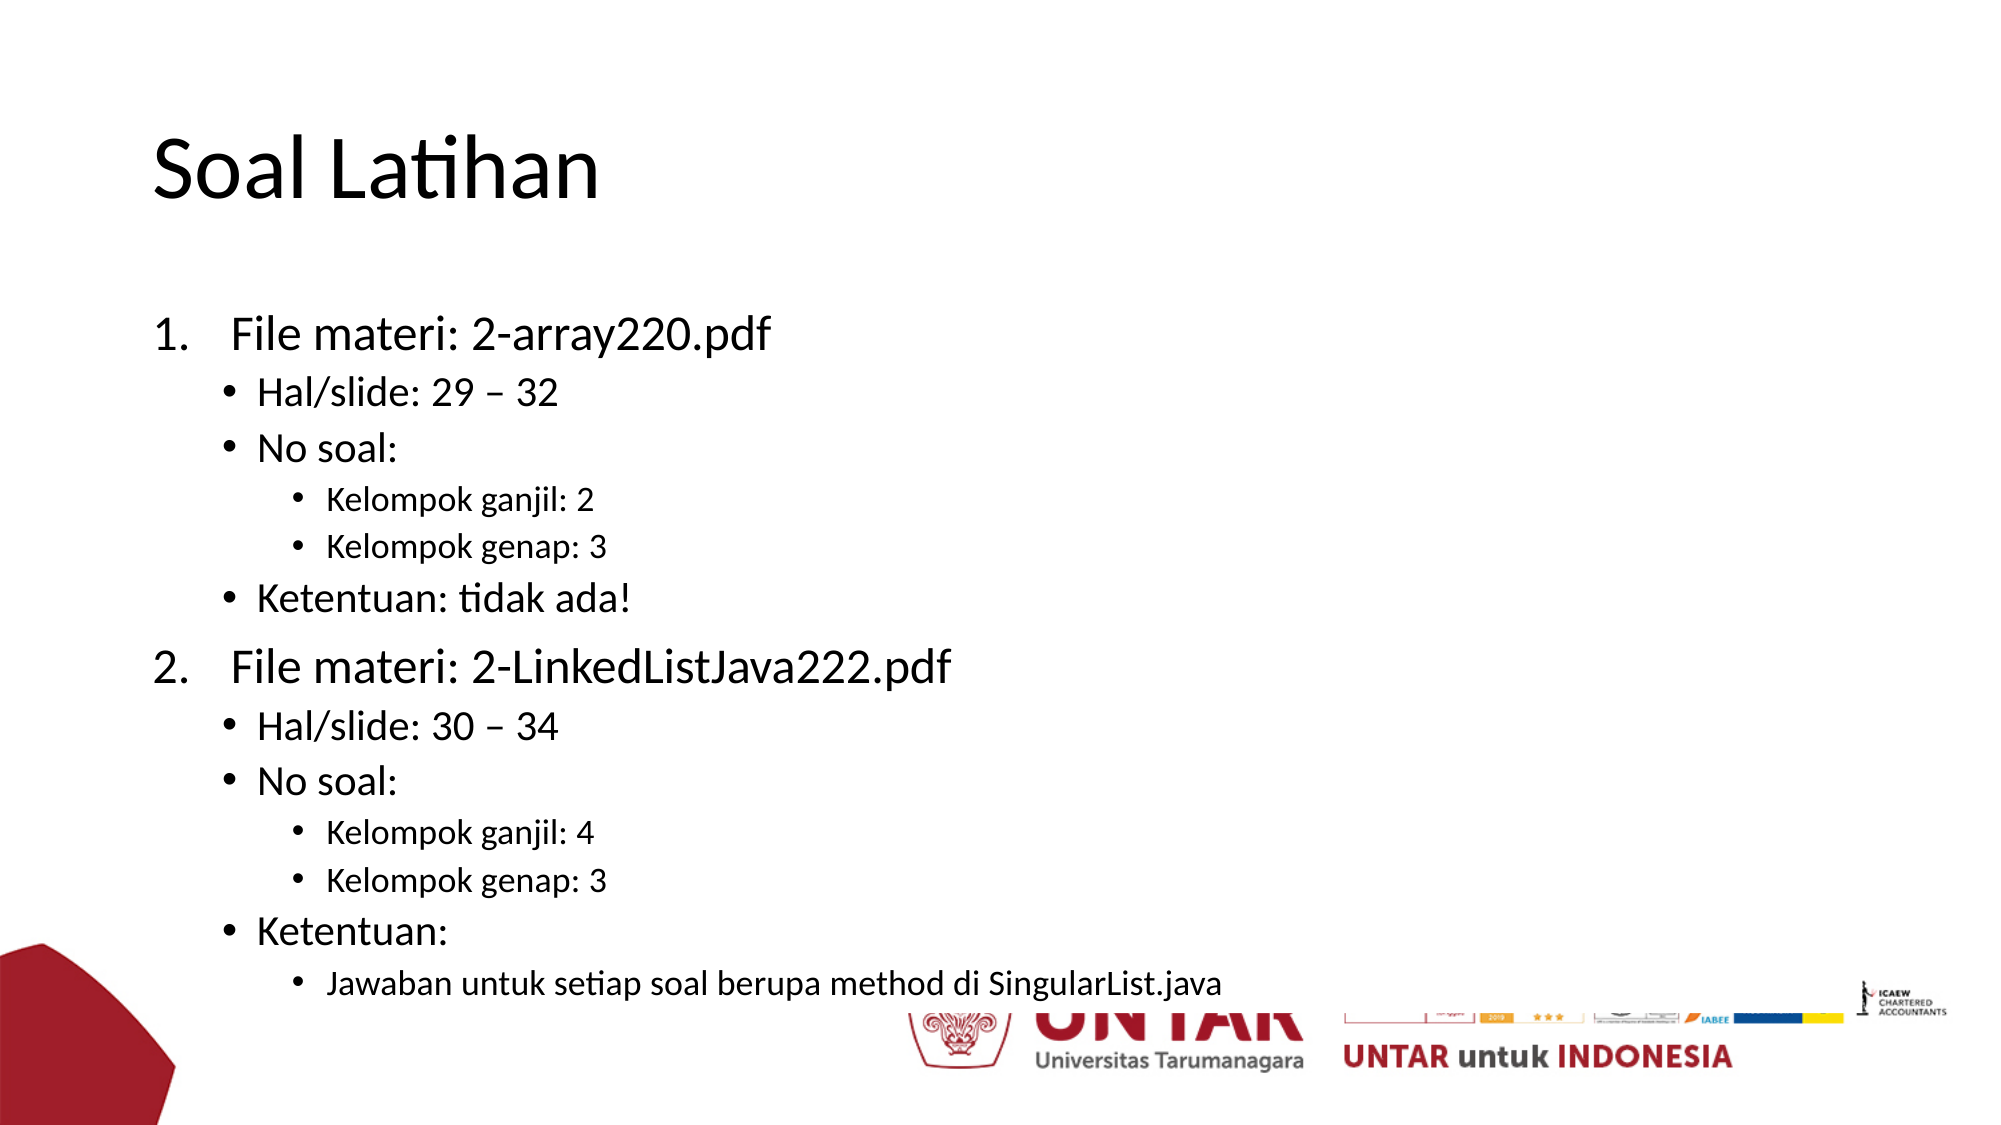

# Soal Latihan
File materi: 2-array220.pdf
Hal/slide: 29 – 32
No soal:
Kelompok ganjil: 2
Kelompok genap: 3
Ketentuan: tidak ada!
File materi: 2-LinkedListJava222.pdf
Hal/slide: 30 – 34
No soal:
Kelompok ganjil: 4
Kelompok genap: 3
Ketentuan:
Jawaban untuk setiap soal berupa method di SingularList.java